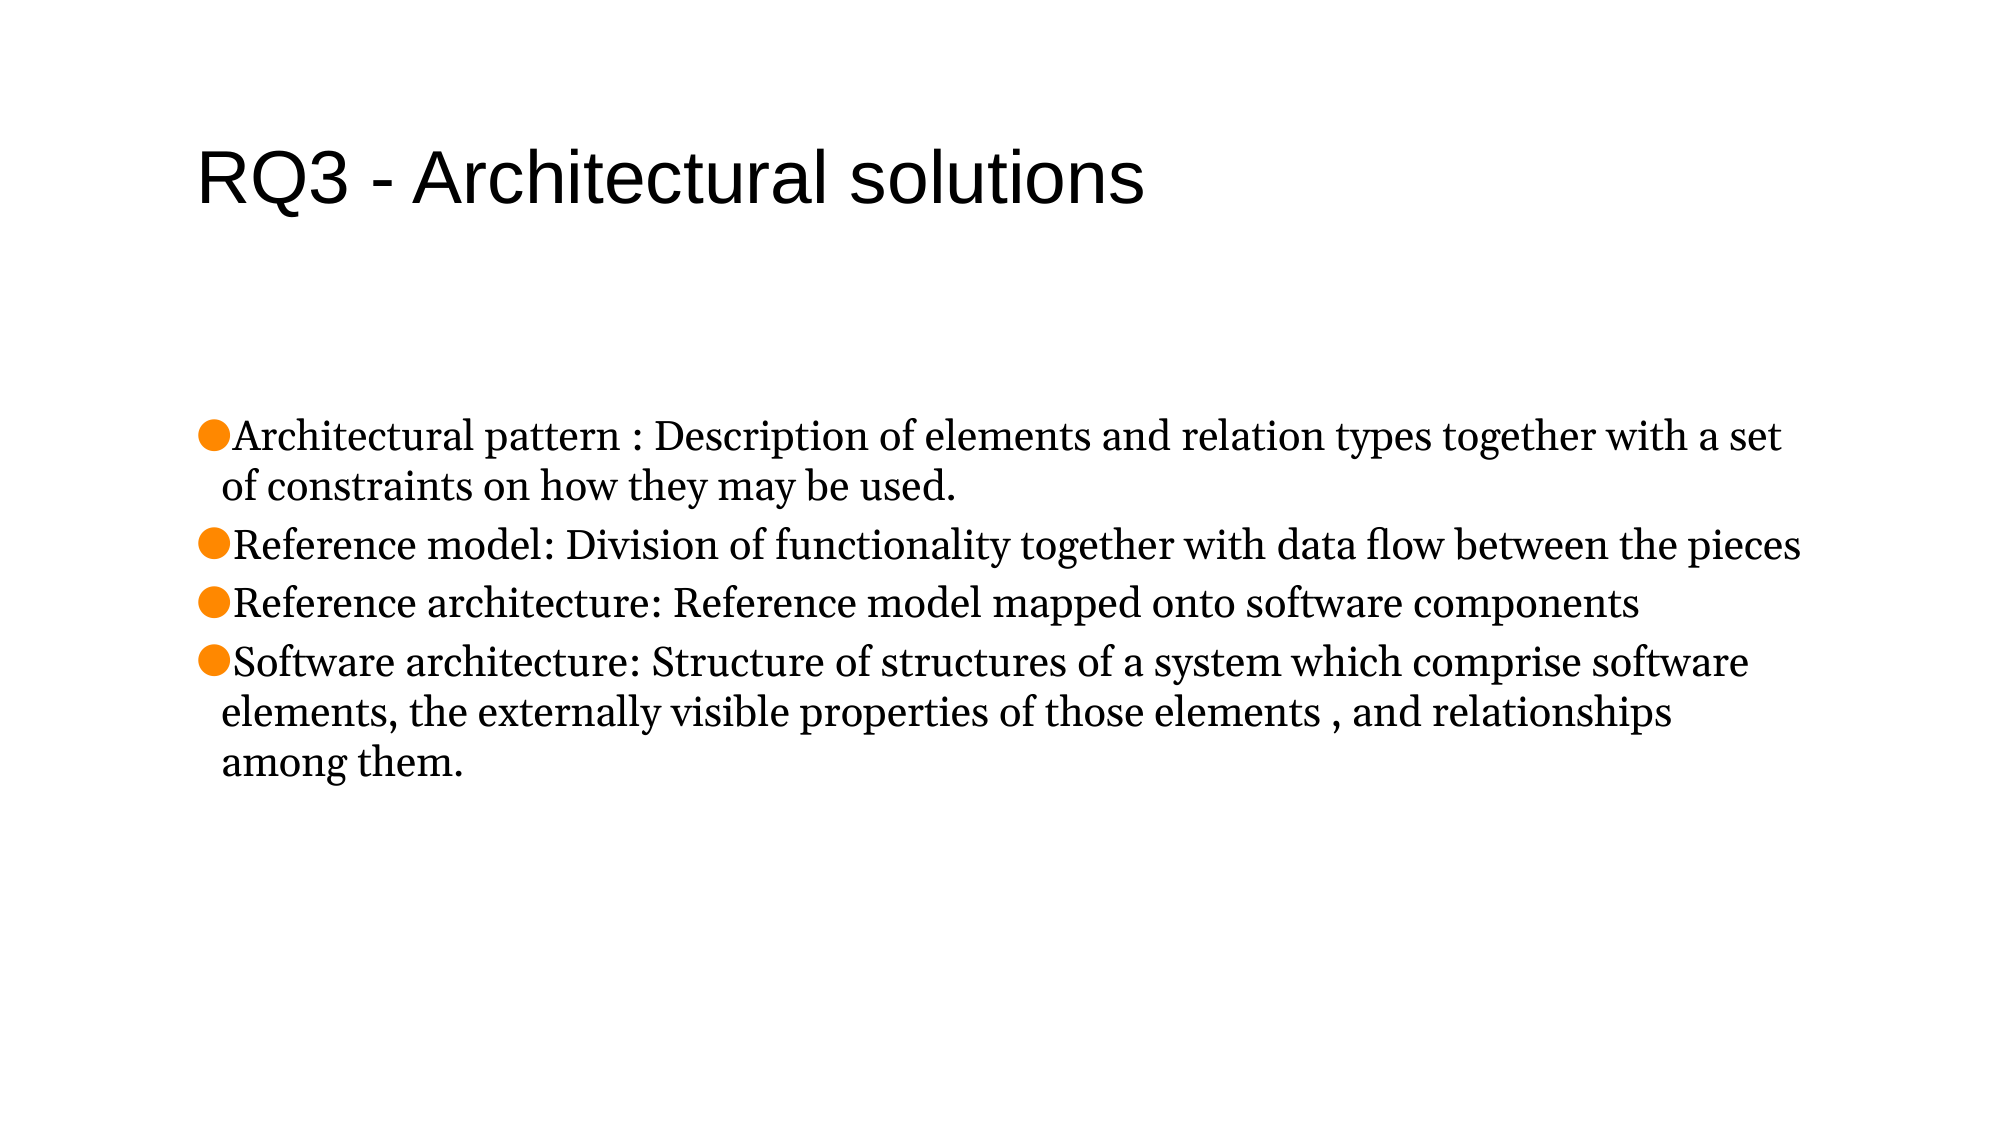

# RQ3 - Architectural solutions
Architectural pattern : Description of elements and relation types together with a set of constraints on how they may be used.
Reference model: Division of functionality together with data flow between the pieces
Reference architecture: Reference model mapped onto software components
Software architecture: Structure of structures of a system which comprise software elements, the externally visible properties of those elements , and relationships among them.
5